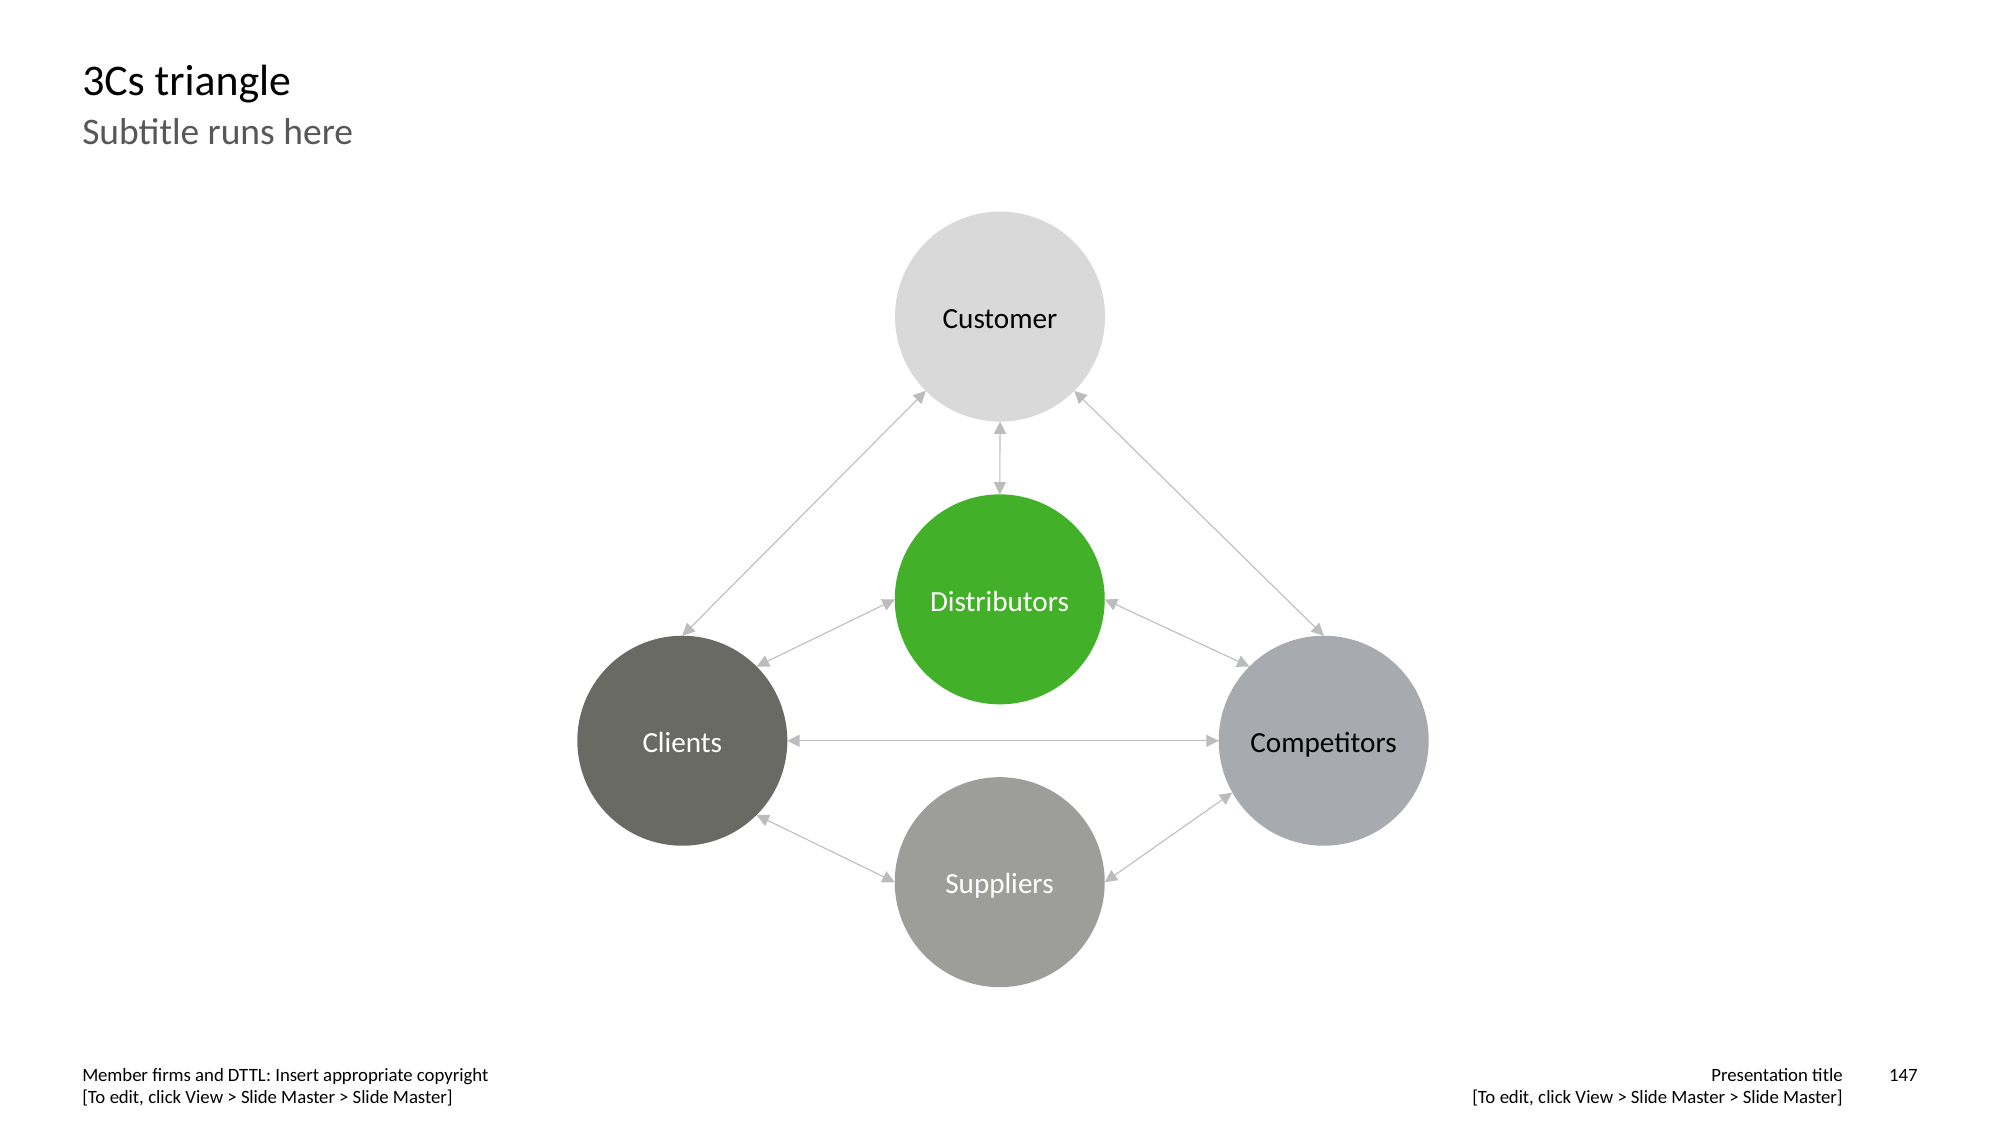

# 3Cs triangle
Subtitle runs here
Customer
Distributors
Clients
Competitors
Suppliers